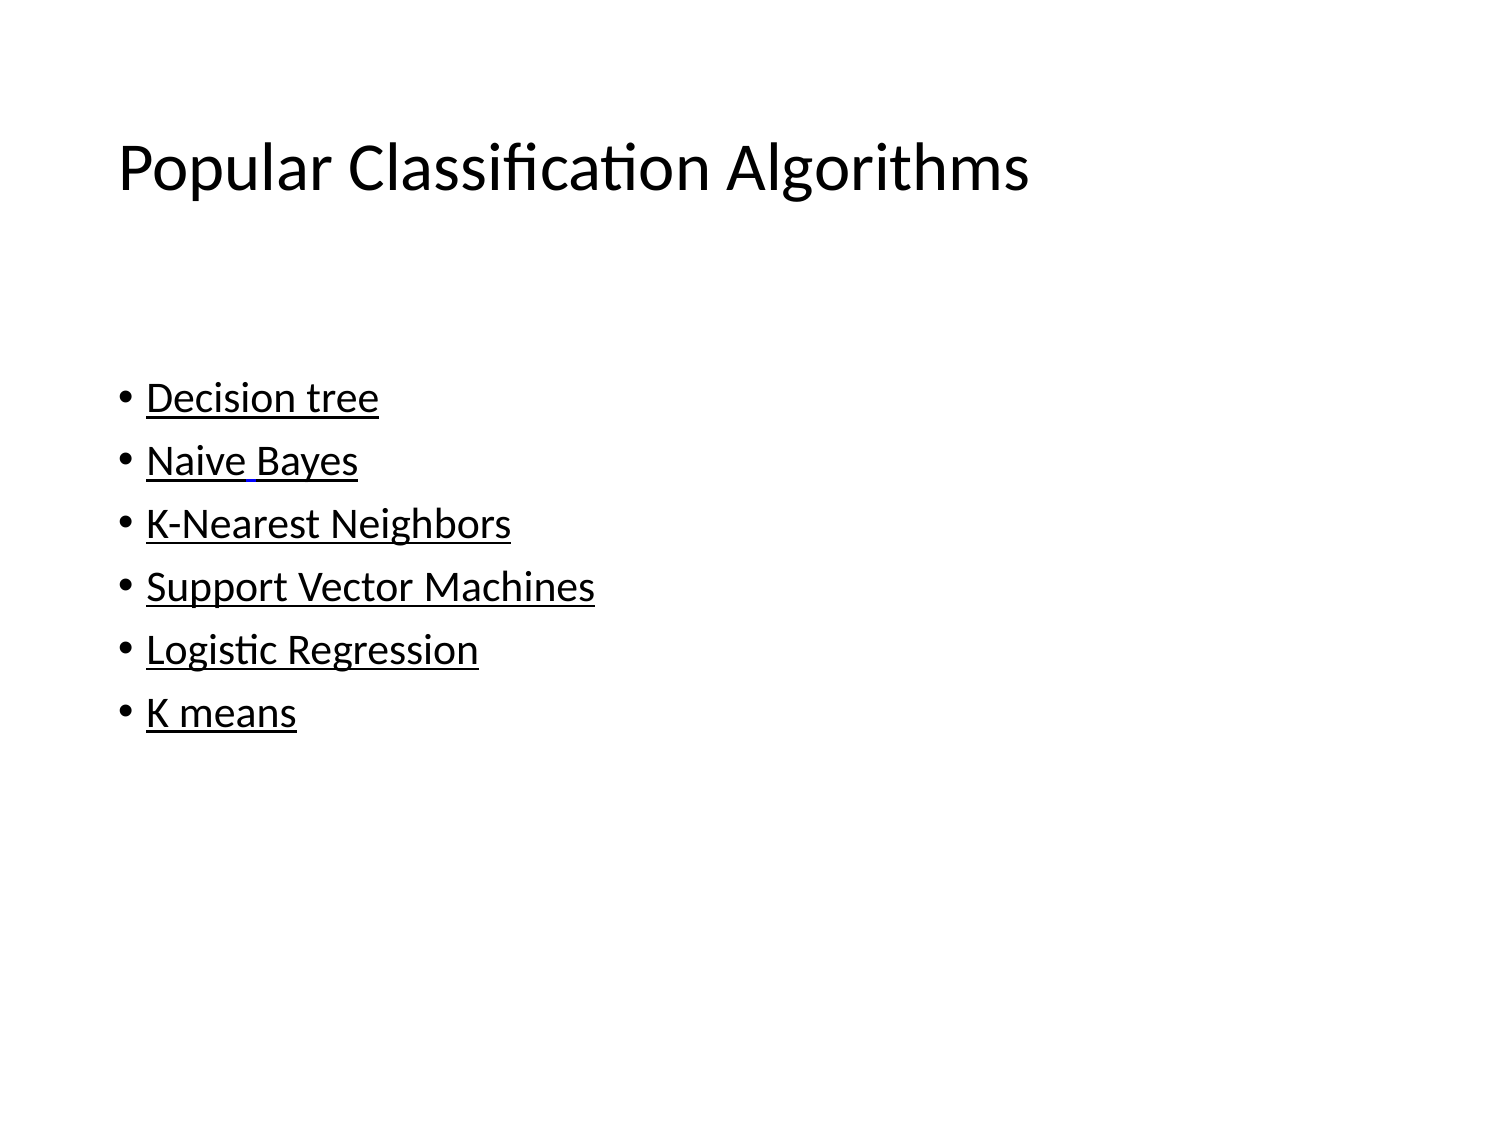

# Popular Classification Algorithms

Decision tree
Naive Bayes
K-Nearest Neighbors
Support Vector Machines
Logistic Regression
K means